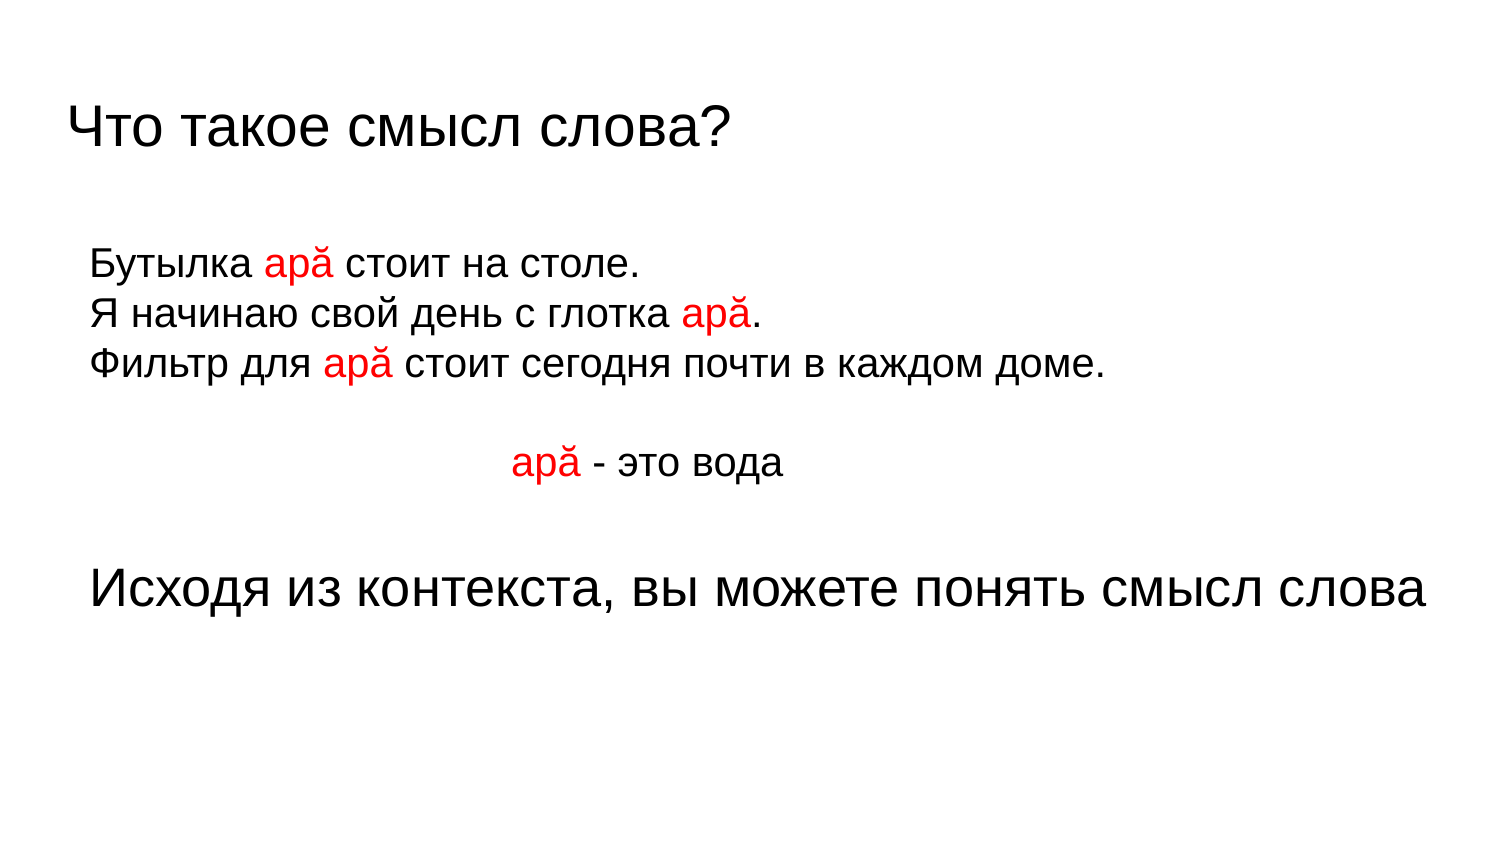

# Что такое смысл слова?
Бутылка apă стоит на столе.
Я начинаю свой день с глотка apă.
Фильтр для apă стоит сегодня почти в каждом доме.
apă - это вода
Исходя из контекста, вы можете понять смысл слова